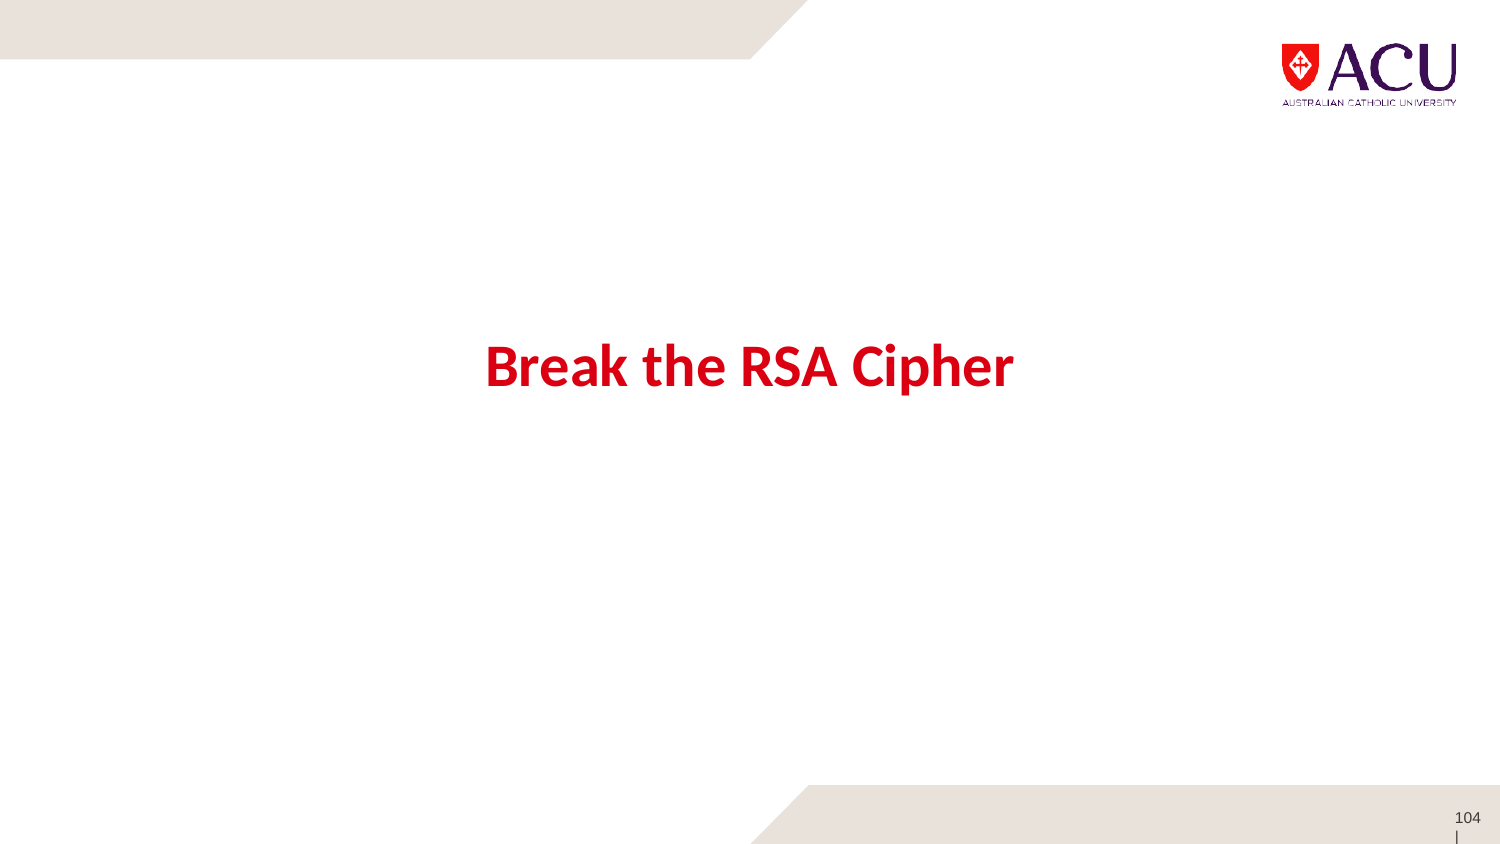

# Break the RSA Cipher
104 |